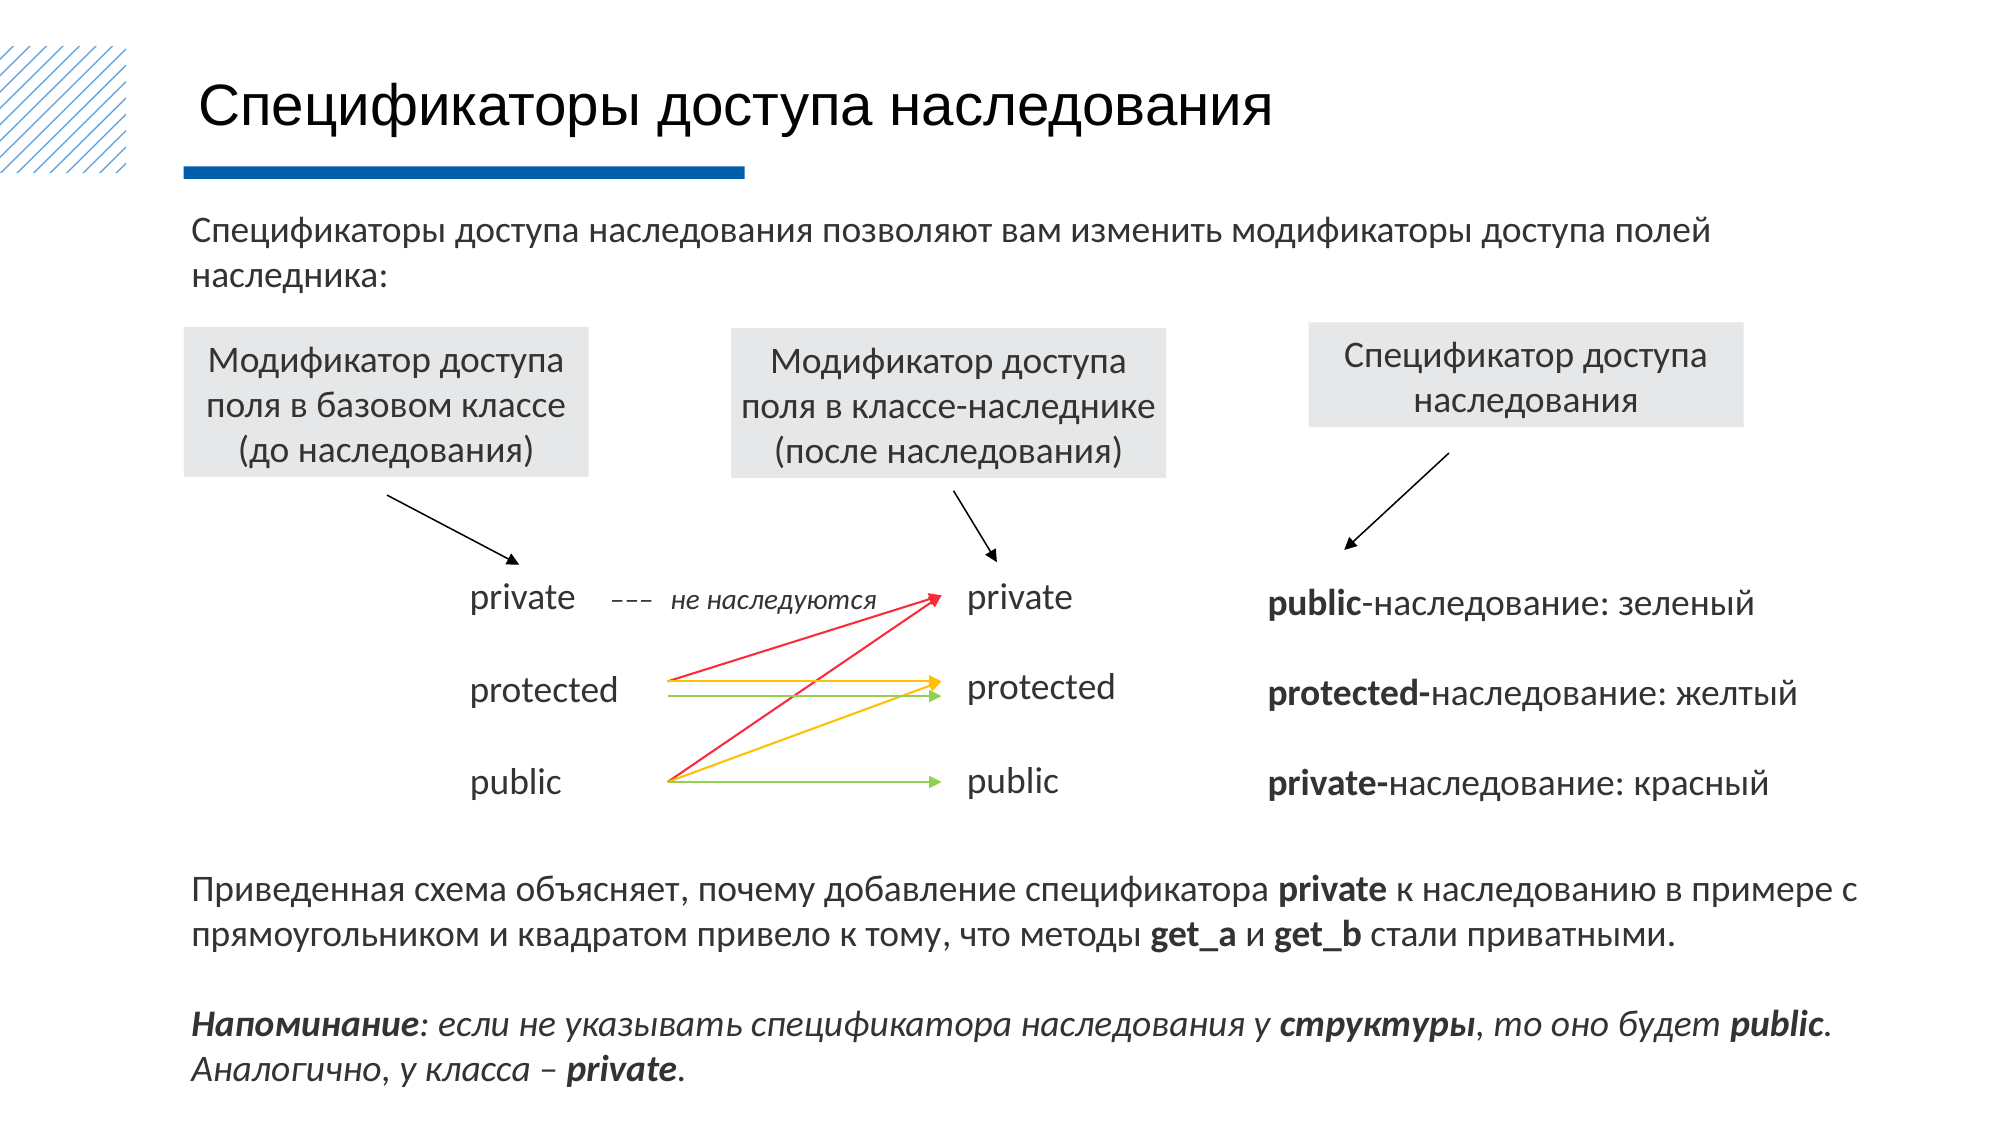

Спецификаторы доступа наследования
Спецификаторы доступа наследования позволяют вам изменить модификаторы доступа полей наследника:
Спецификатор доступа наследования
Модификатор доступа поля в базовом классе (до наследования)
Модификатор доступа поля в классе-наследнике (после наследования)
private    –––  не наследуются
private
public-наследование: зеленый

protected-наследование: желтый

private-наследование: красный
protected
protected
public
public
Приведенная схема объясняет, почему добавление спецификатора private к наследованию в примере с прямоугольником и квадратом привело к тому, что методы get_a и get_b стали приватными.

Напоминание: если не указывать спецификатора наследования у структуры, то оно будет public. Аналогично, у класса – private.